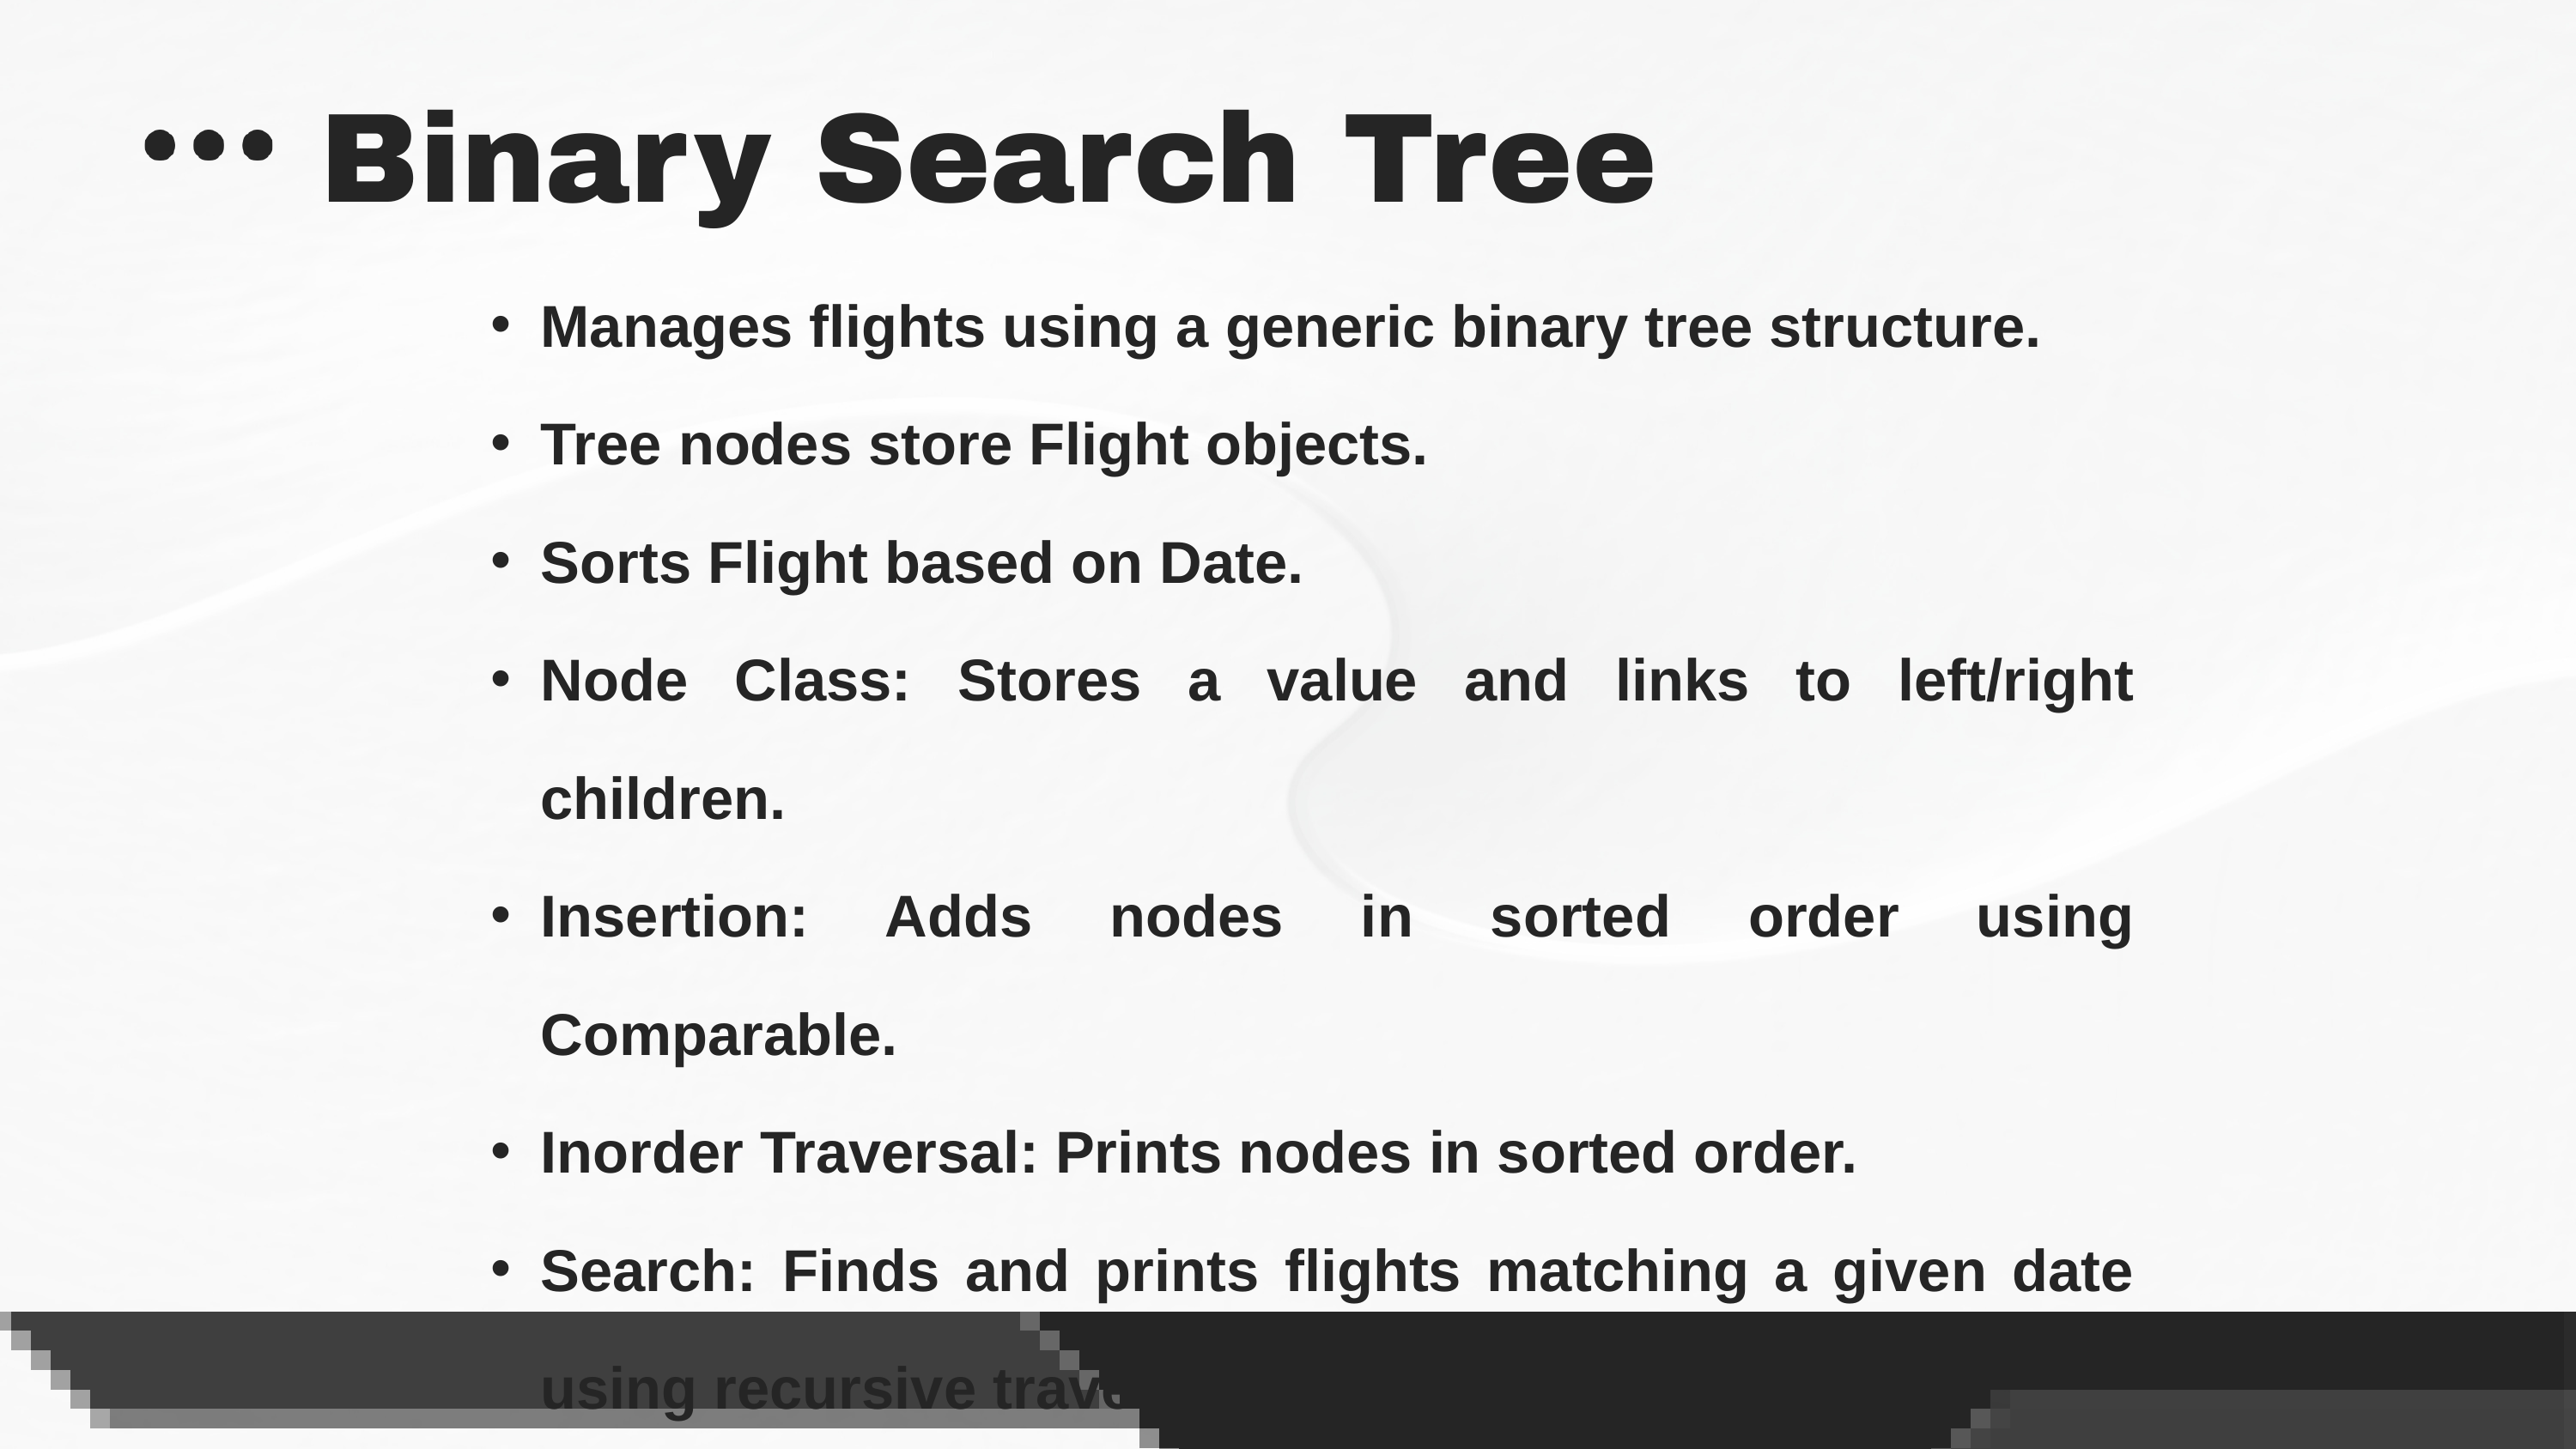

Binary Search Tree

Manages flights using a generic binary tree structure.
Tree nodes store Flight objects.
Sorts Flight based on Date.
Node Class: Stores a value and links to left/right children.
Insertion: Adds nodes in sorted order using Comparable.
Inorder Traversal: Prints nodes in sorted order.
Search: Finds and prints flights matching a given date using recursive traversal.